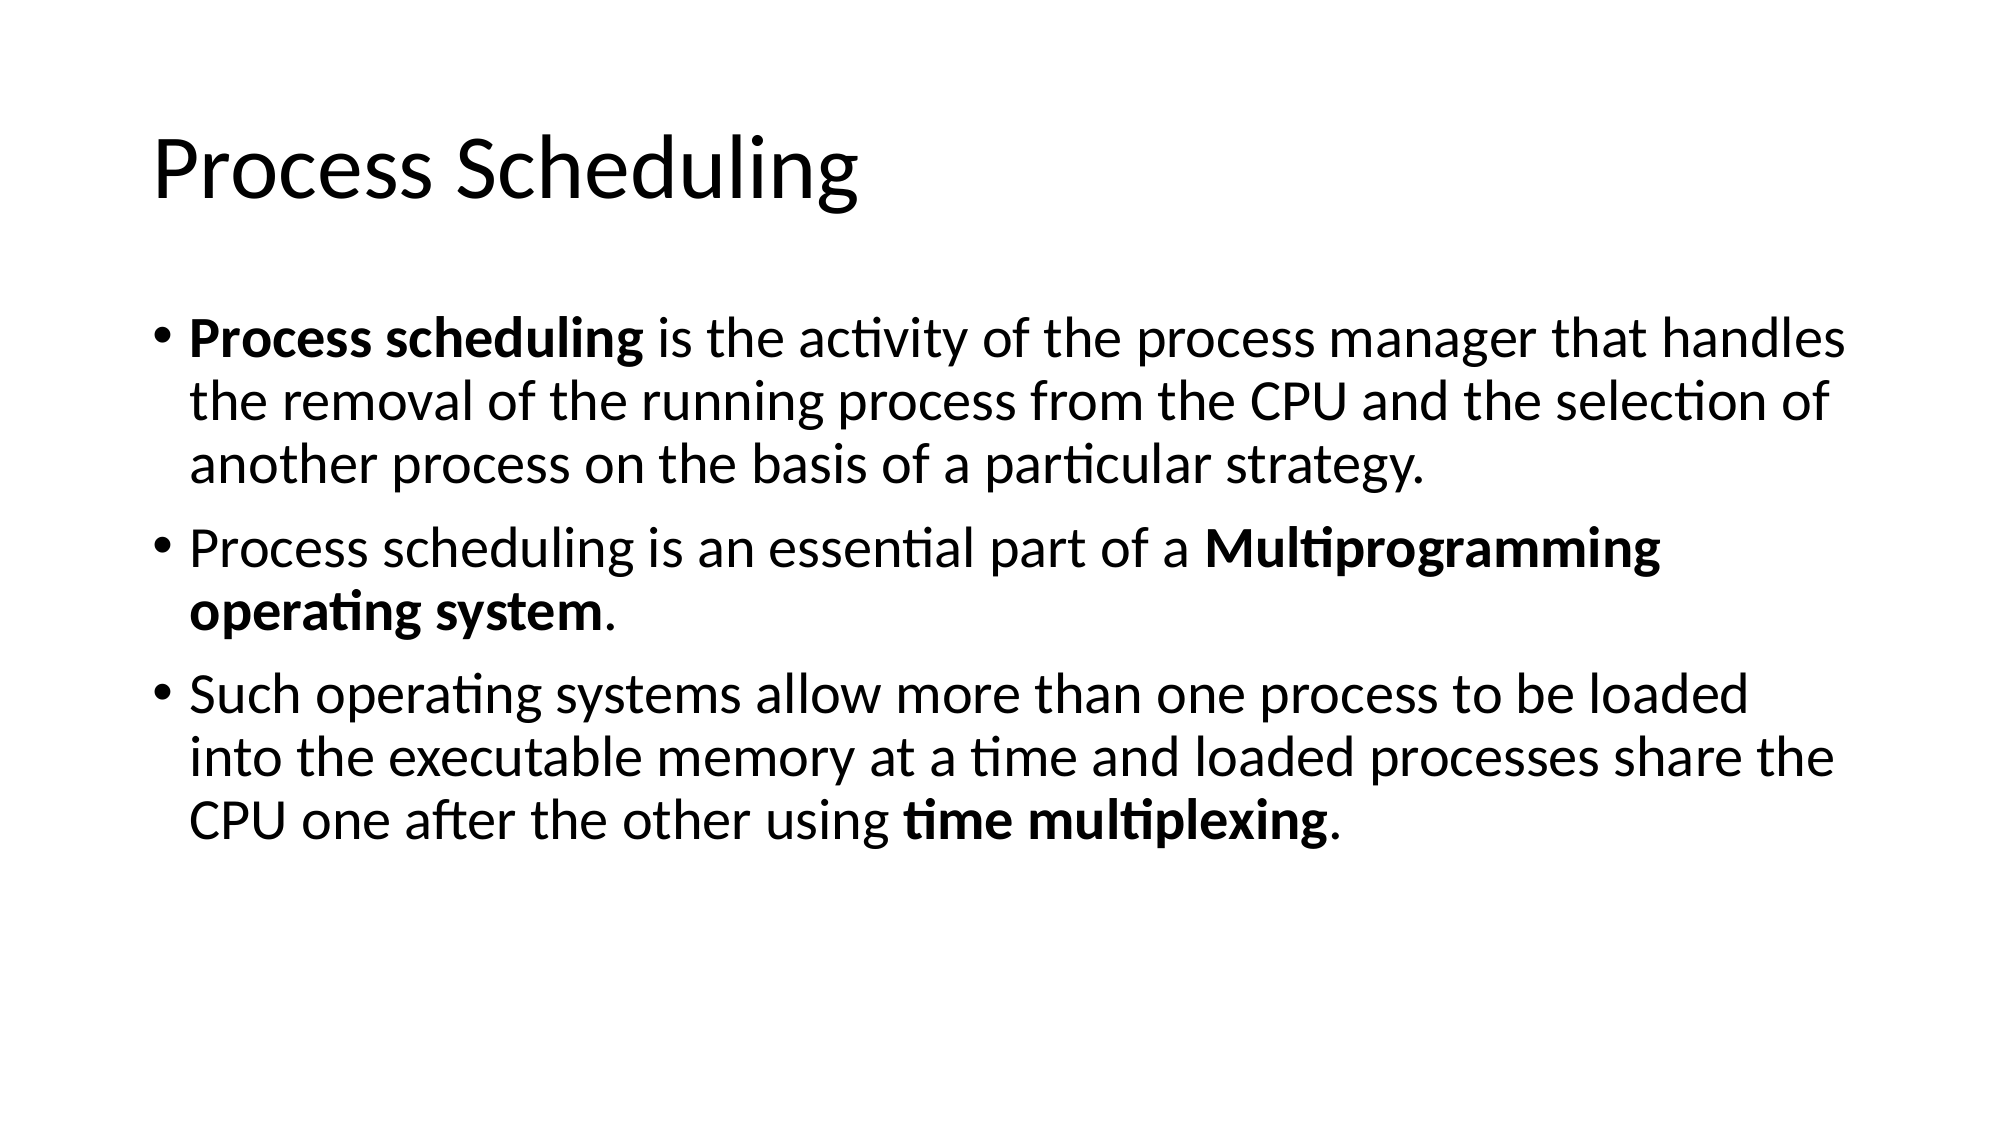

# Process Scheduling
Process scheduling is the activity of the process manager that handles the removal of the running process from the CPU and the selection of another process on the basis of a particular strategy.
Process scheduling is an essential part of a Multiprogramming operating system.
Such operating systems allow more than one process to be loaded into the executable memory at a time and loaded processes share the CPU one after the other using time multiplexing.